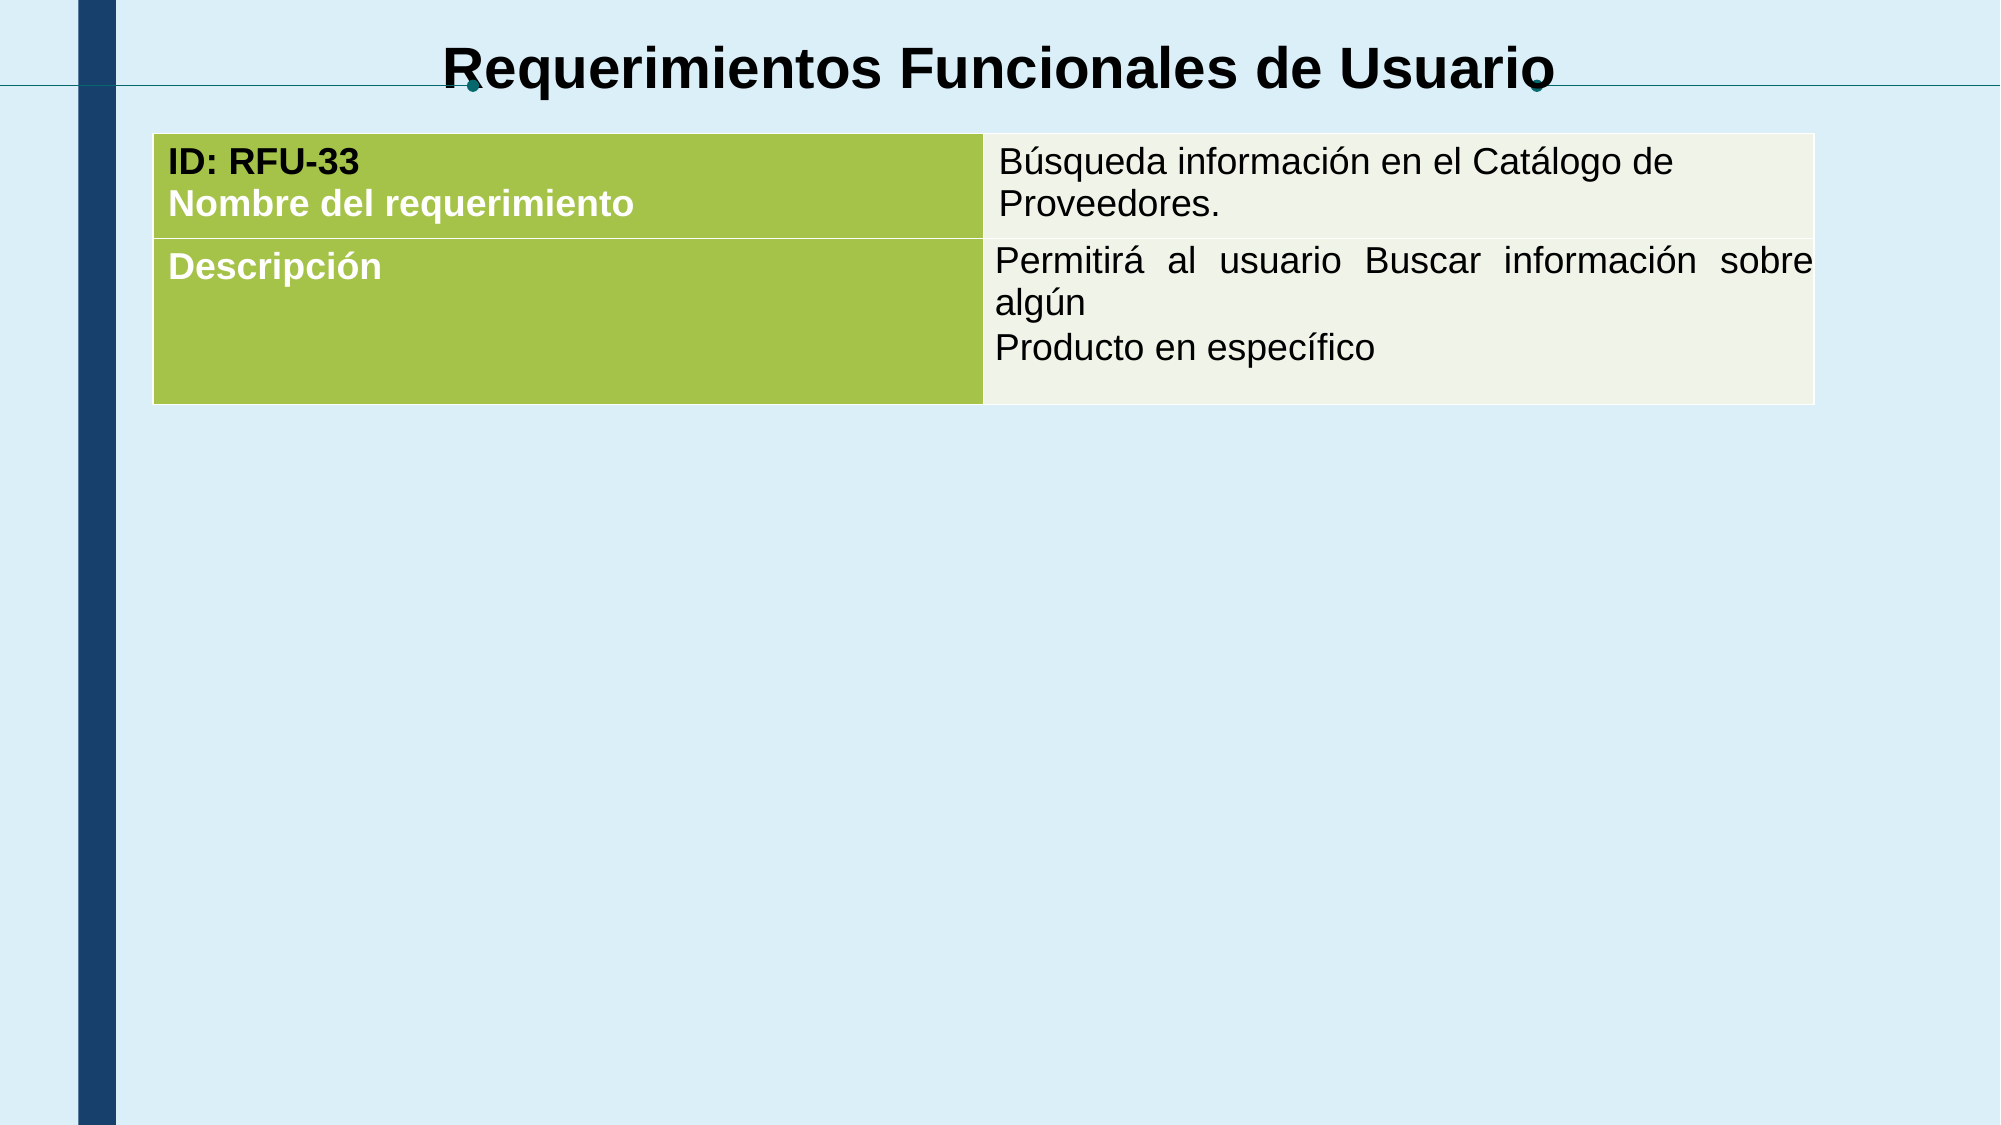

Requerimientos Funcionales de Usuario

| ID: RFU-33 Nombre del requerimiento | Búsqueda información en el Catálogo de Proveedores. |
| --- | --- |
| Descripción | Permitirá al usuario Buscar información sobre algún Producto en específico |